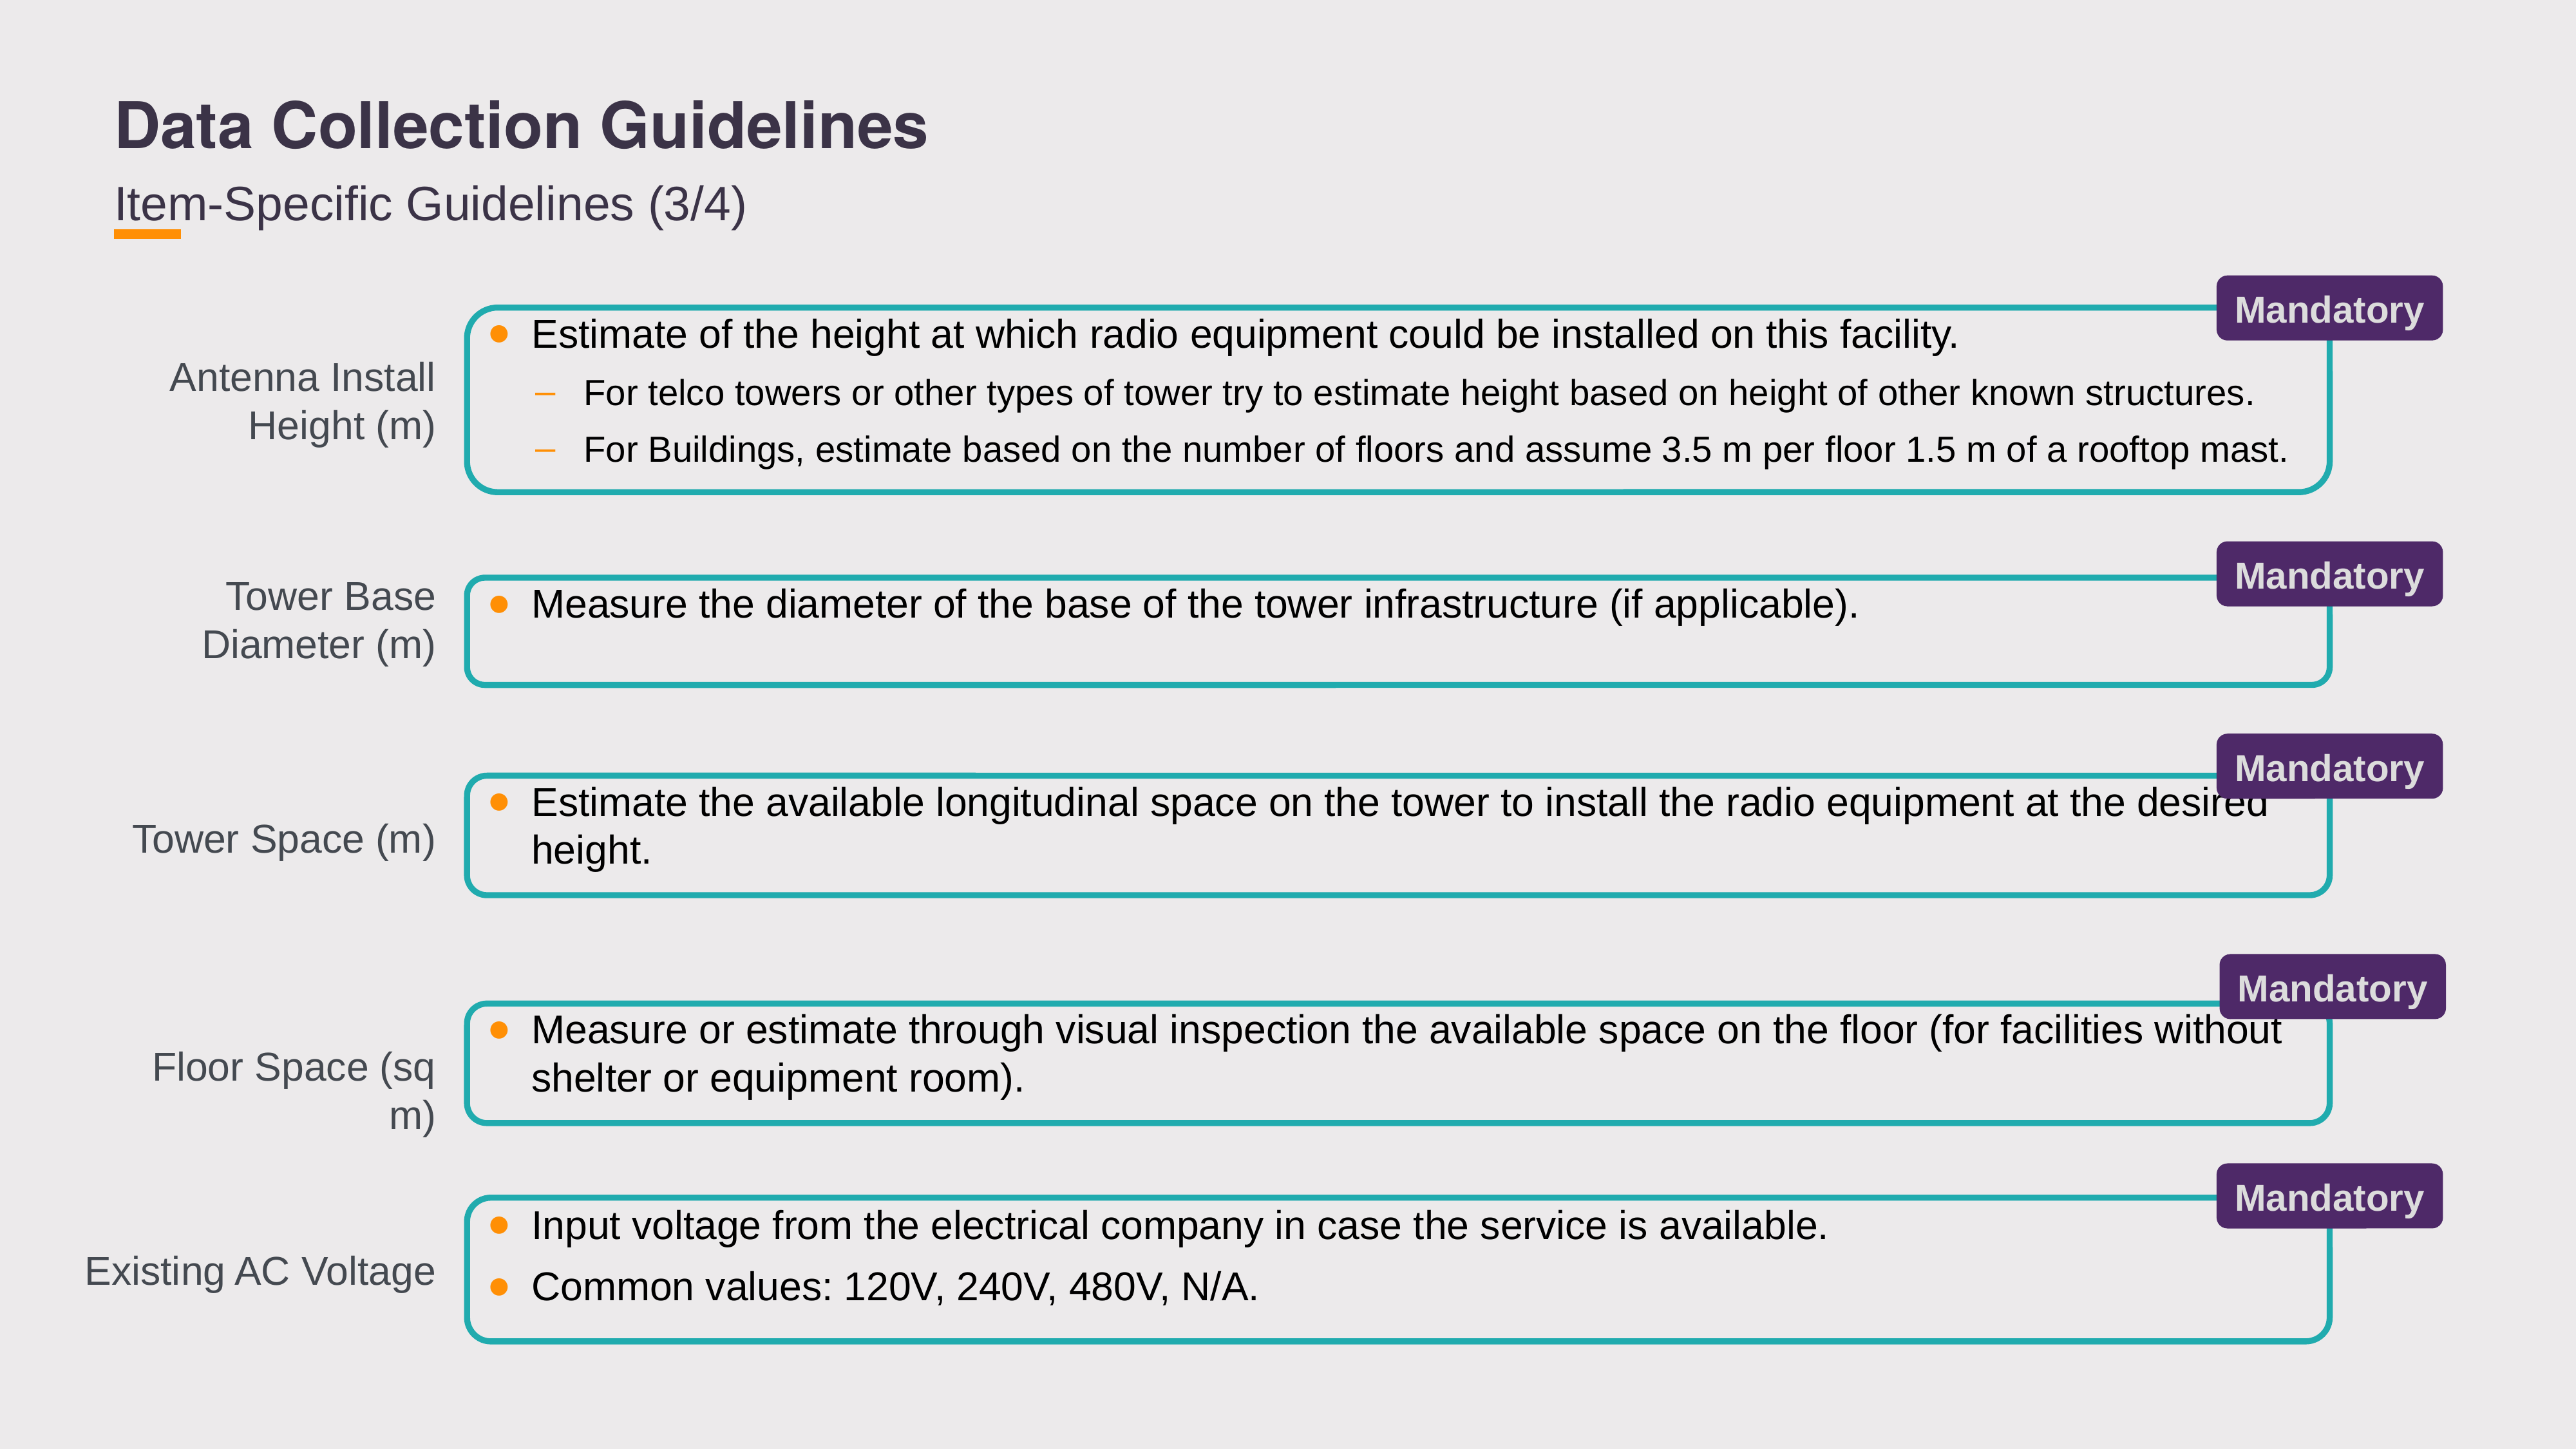

Data Collection Guidelines
Item-Specific Guidelines (3/4)
Mandatory
Estimate of the height at which radio equipment could be installed on this facility.
For telco towers or other types of tower try to estimate height based on height of other known structures.
For Buildings, estimate based on the number of floors and assume 3.5 m per floor 1.5 m of a rooftop mast.
Antenna Install Height (m)

Mandatory
Tower Base Diameter (m)

Measure the diameter of the base of the tower infrastructure (if applicable).

Mandatory
Estimate the available longitudinal space on the tower to install the radio equipment at the desired height.
Tower Space (m)

Mandatory
Measure or estimate through visual inspection the available space on the floor (for facilities without shelter or equipment room).
Floor Space (sq m)

Mandatory

Input voltage from the electrical company in case the service is available.
Common values: 120V, 240V, 480V, N/A.
Existing AC Voltage